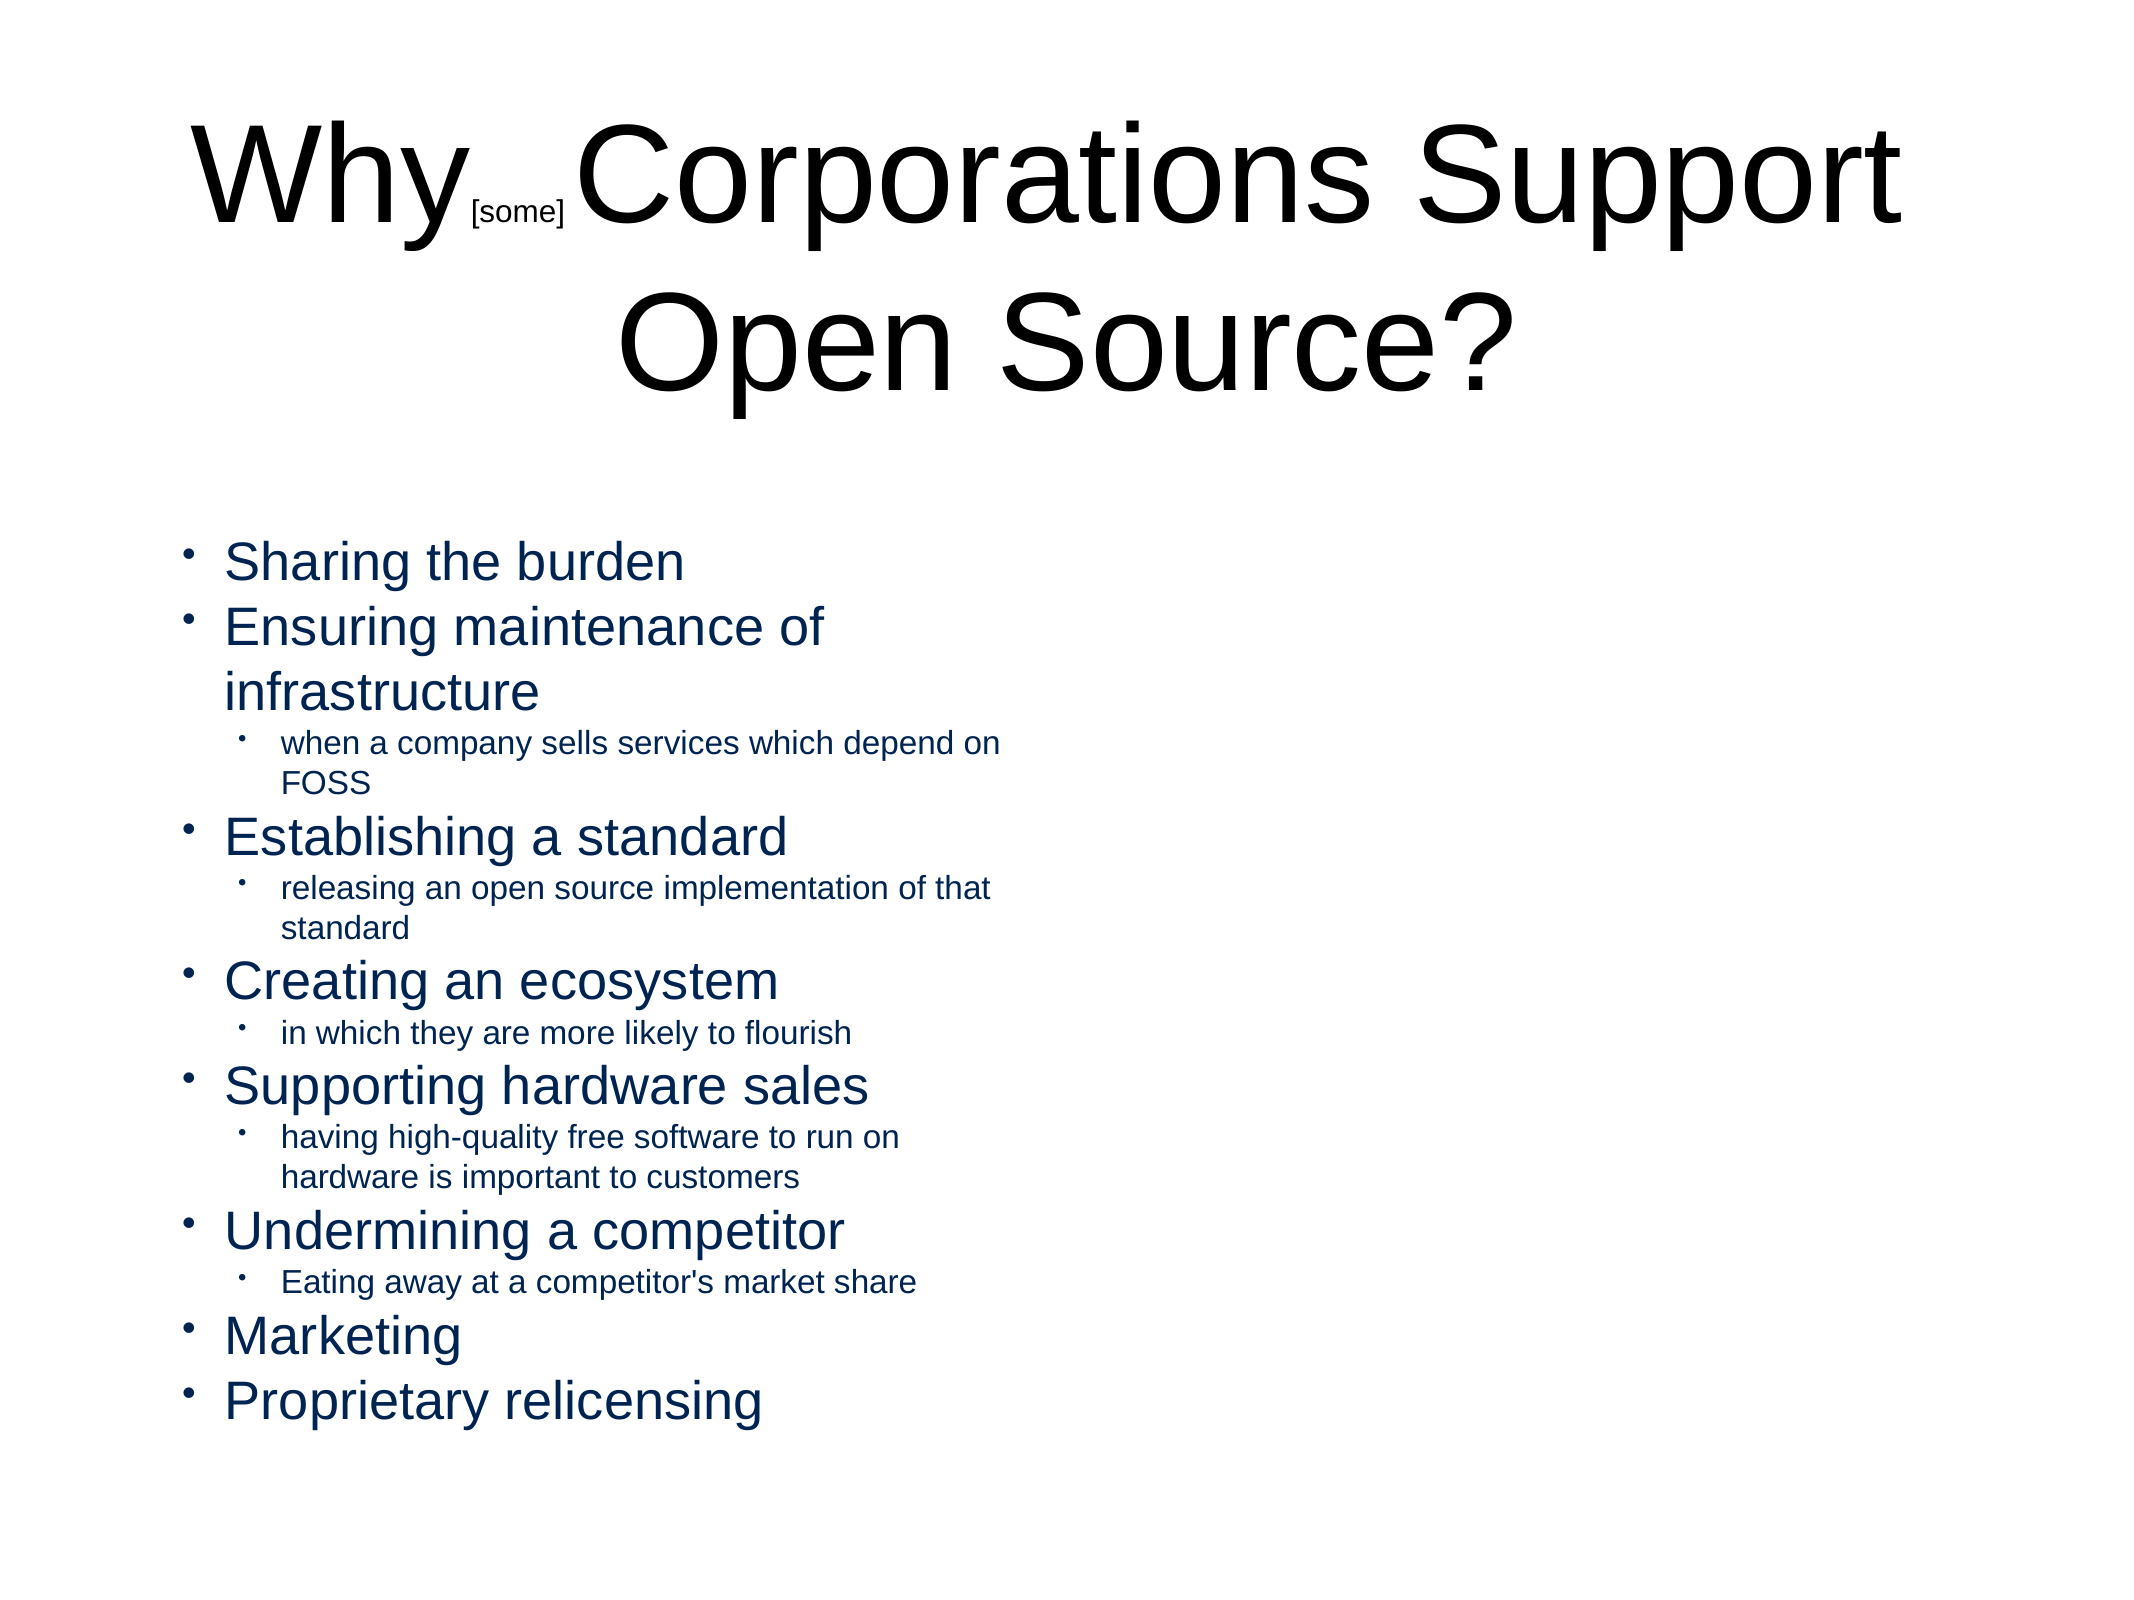

51
# Why[some] Corporations Support Open Source?
Sharing the burden
Ensuring maintenance of infrastructure
when a company sells services which depend on FOSS
Establishing a standard
releasing an open source implementation of that standard
Creating an ecosystem
in which they are more likely to flourish
Supporting hardware sales
having high-quality free software to run on hardware is important to customers
Undermining a competitor
Eating away at a competitor's market share
Marketing
Proprietary relicensing